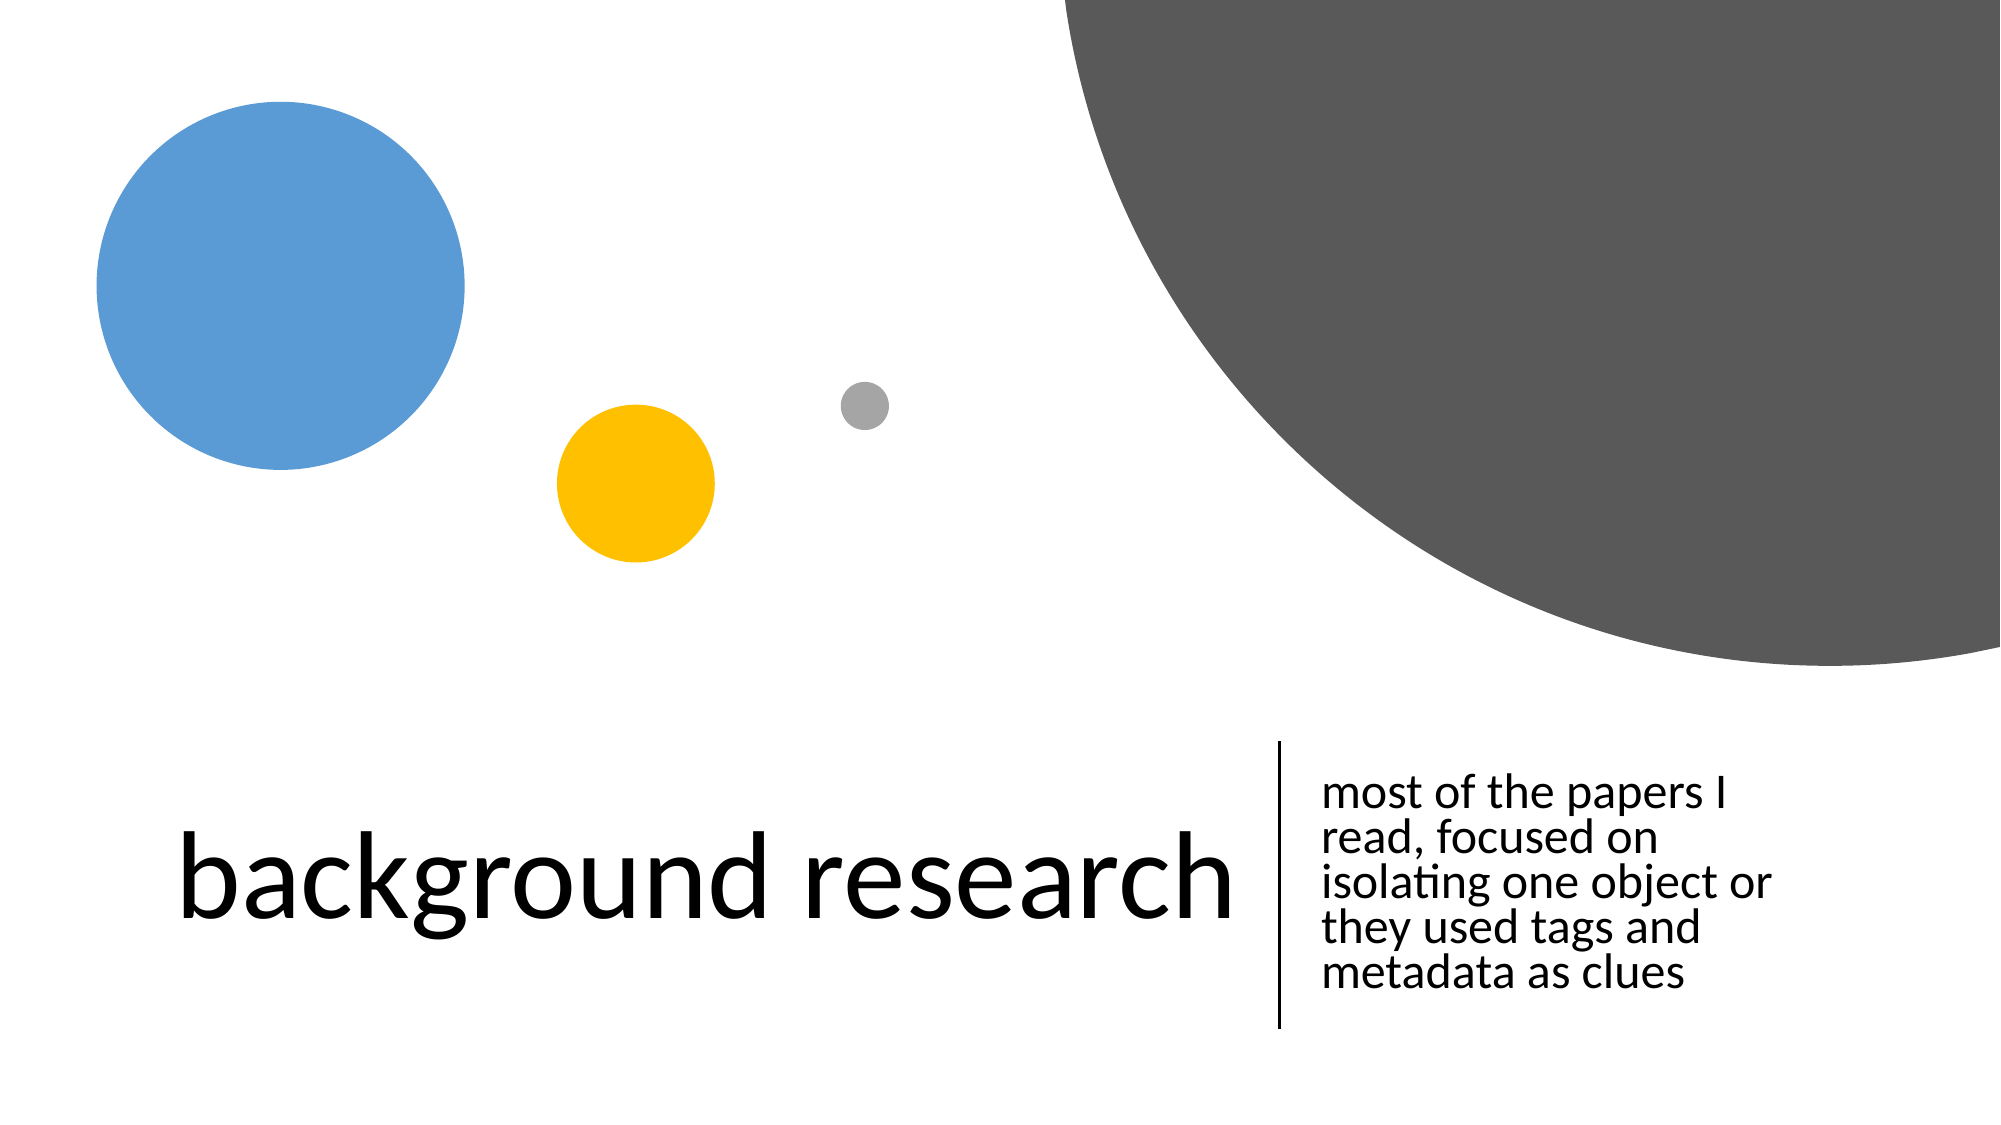

# background research
most of the papers I read, focused on isolating one object or they used tags and metadata as clues